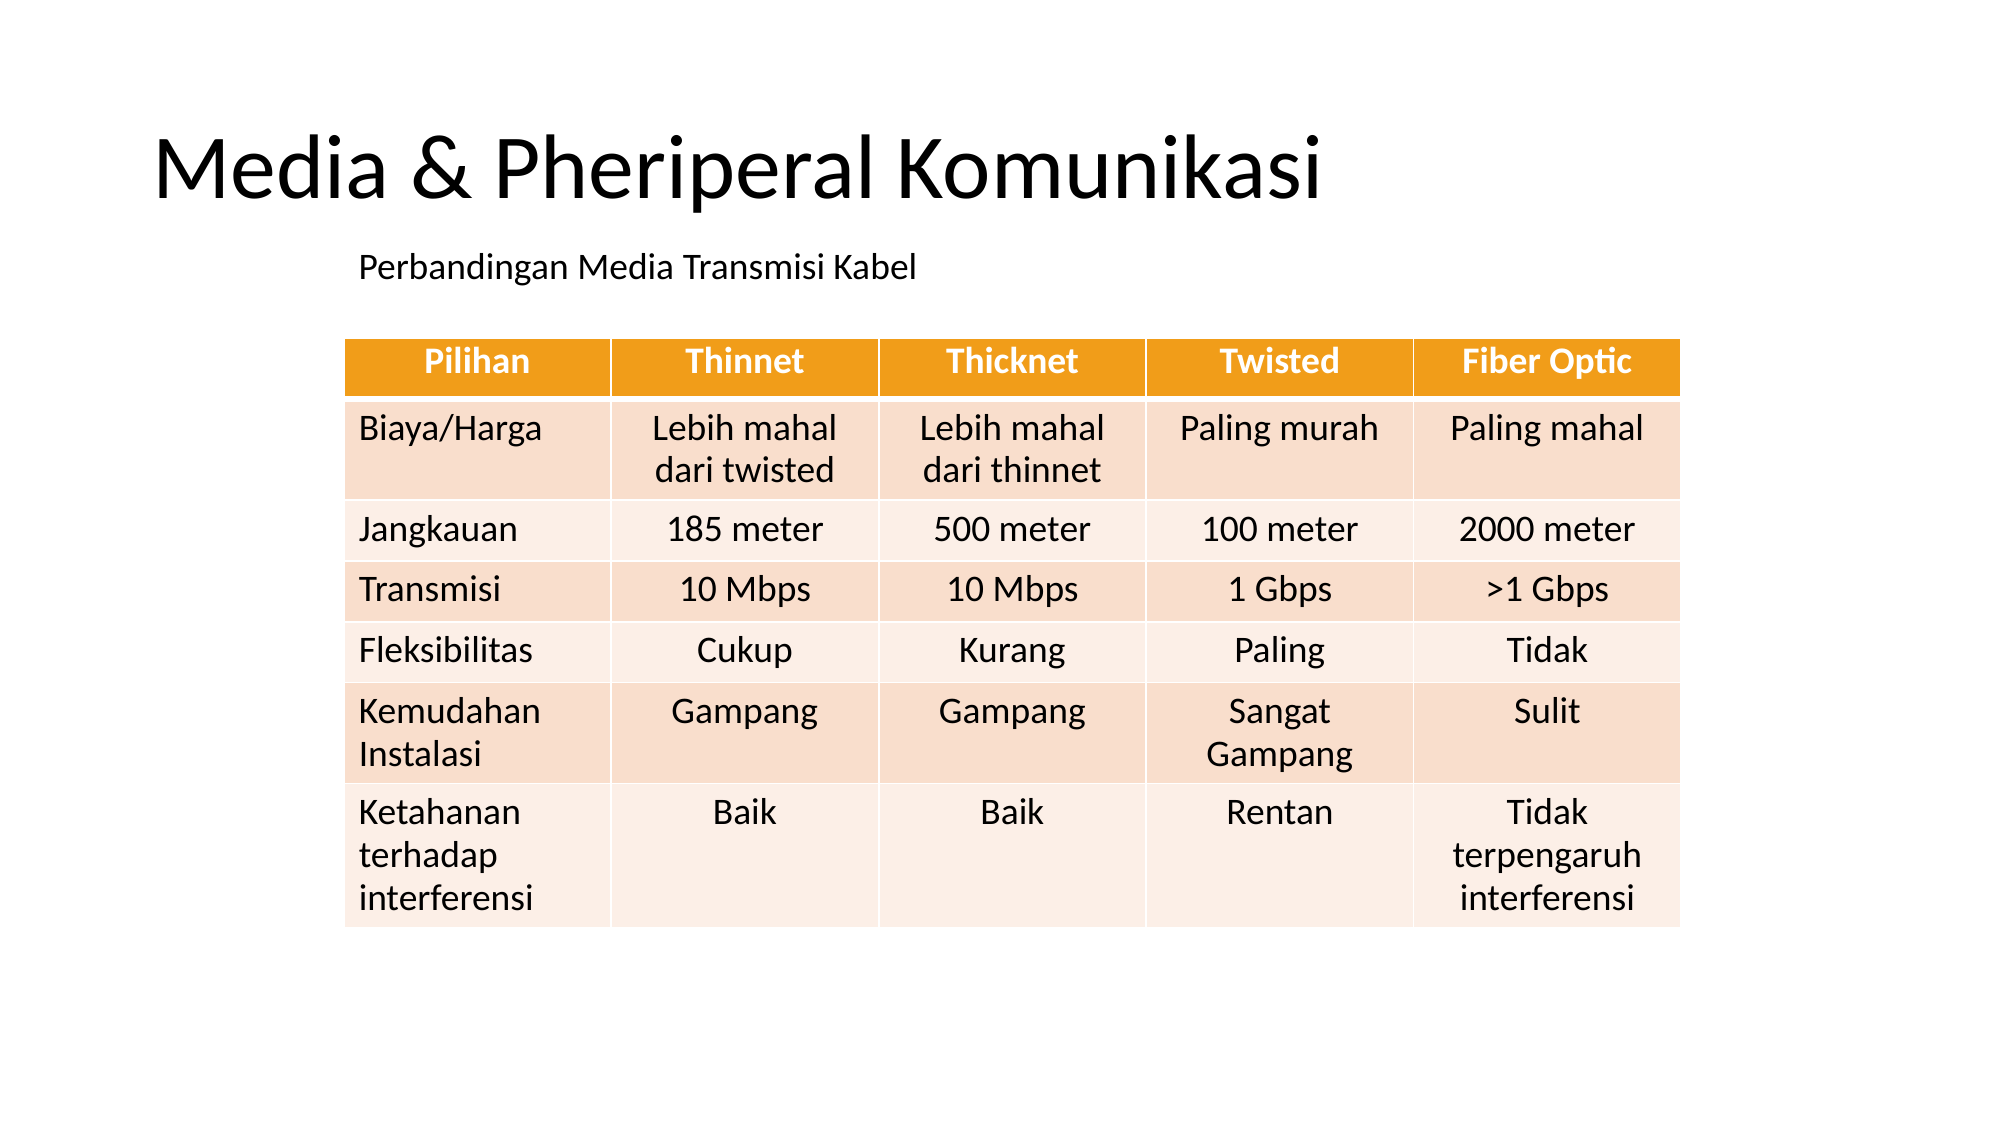

# Media & Pheriperal Komunikasi
Perbandingan Media Transmisi Kabel
| Pilihan | Thinnet | Thicknet | Twisted | Fiber Optic |
| --- | --- | --- | --- | --- |
| Biaya/Harga | Lebih mahal dari twisted | Lebih mahal dari thinnet | Paling murah | Paling mahal |
| Jangkauan | 185 meter | 500 meter | 100 meter | 2000 meter |
| Transmisi | 10 Mbps | 10 Mbps | 1 Gbps | >1 Gbps |
| Fleksibilitas | Cukup | Kurang | Paling | Tidak |
| Kemudahan Instalasi | Gampang | Gampang | Sangat Gampang | Sulit |
| Ketahanan terhadap interferensi | Baik | Baik | Rentan | Tidak terpengaruh interferensi |